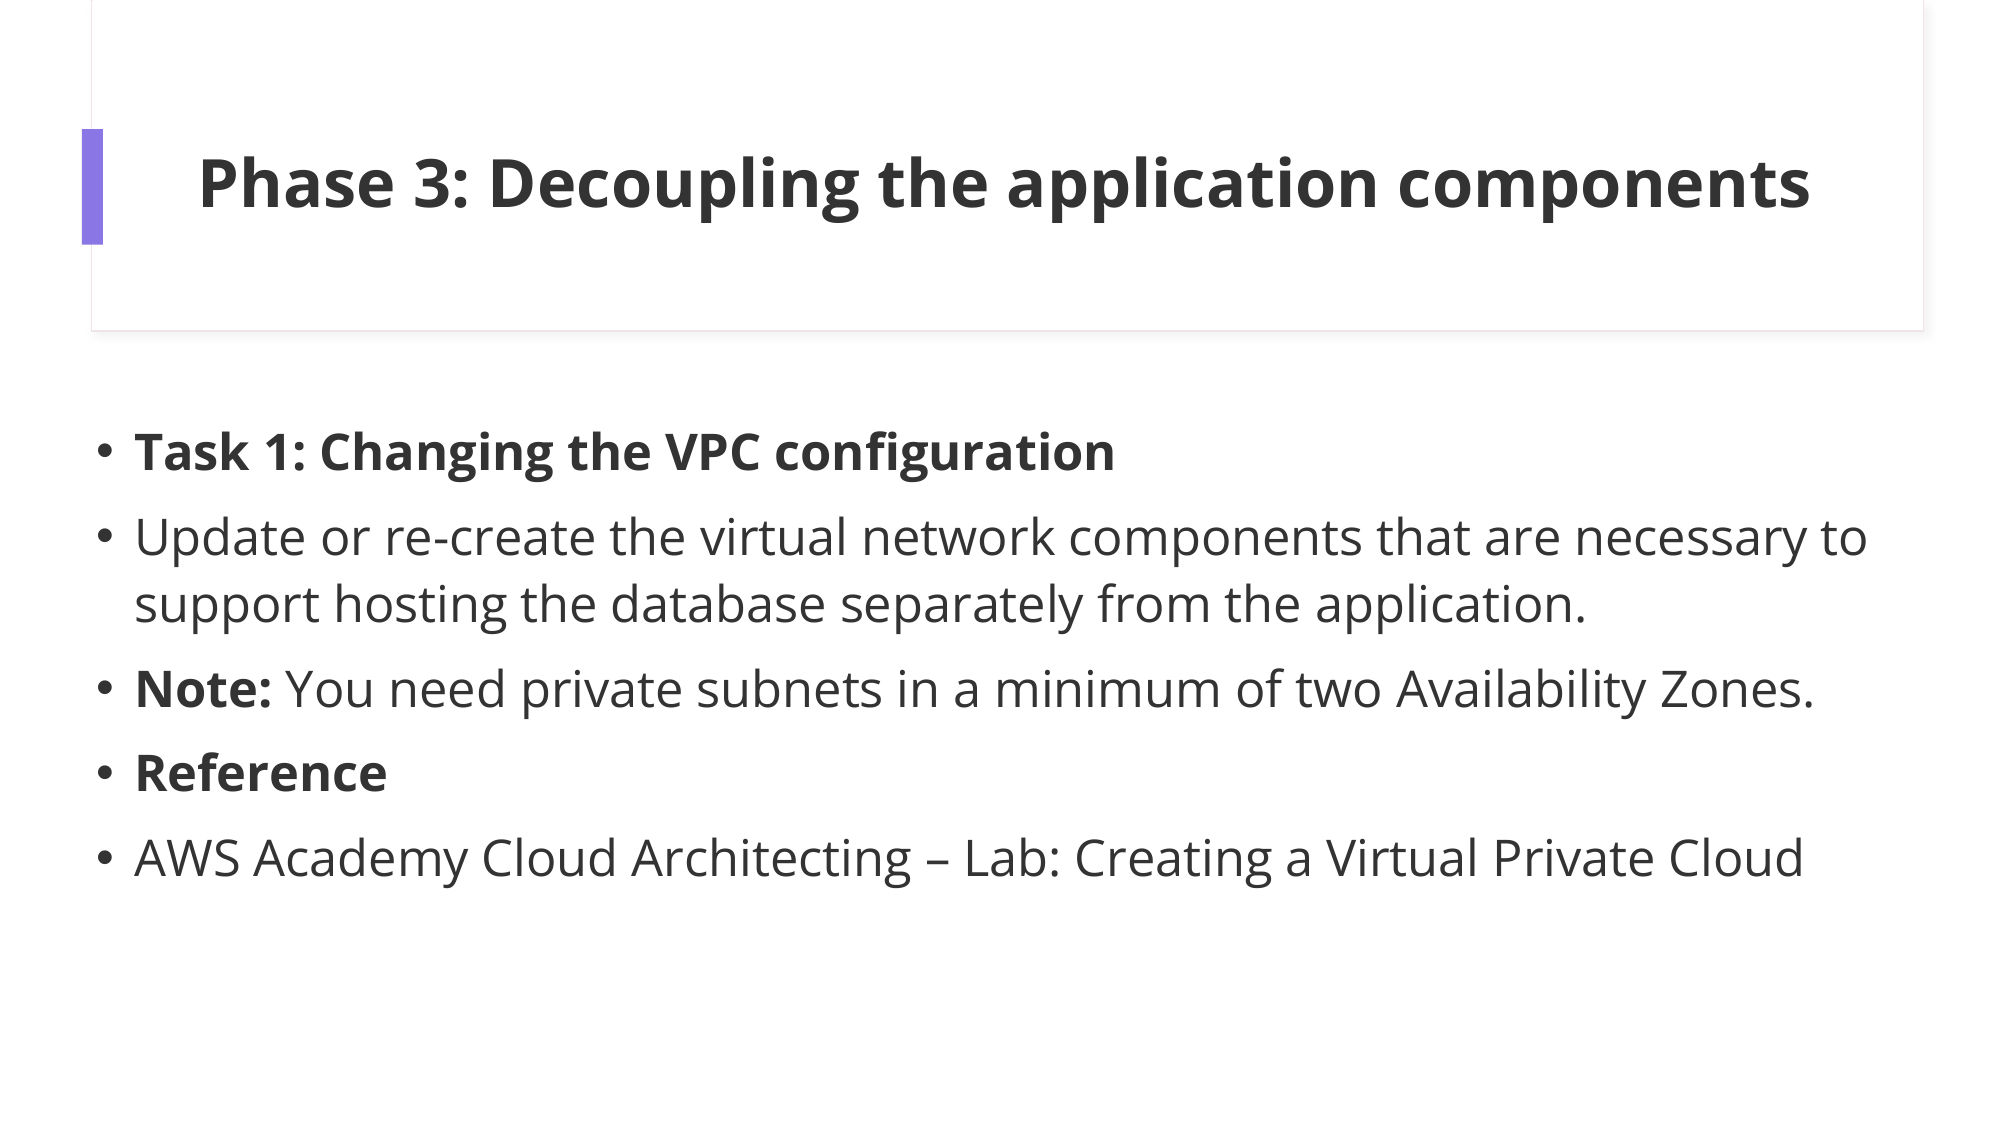

# Phase 3: Decoupling the application components
Task 1: Changing the VPC configuration
Update or re-create the virtual network components that are necessary to support hosting the database separately from the application.
Note: You need private subnets in a minimum of two Availability Zones.
Reference
AWS Academy Cloud Architecting – Lab: Creating a Virtual Private Cloud